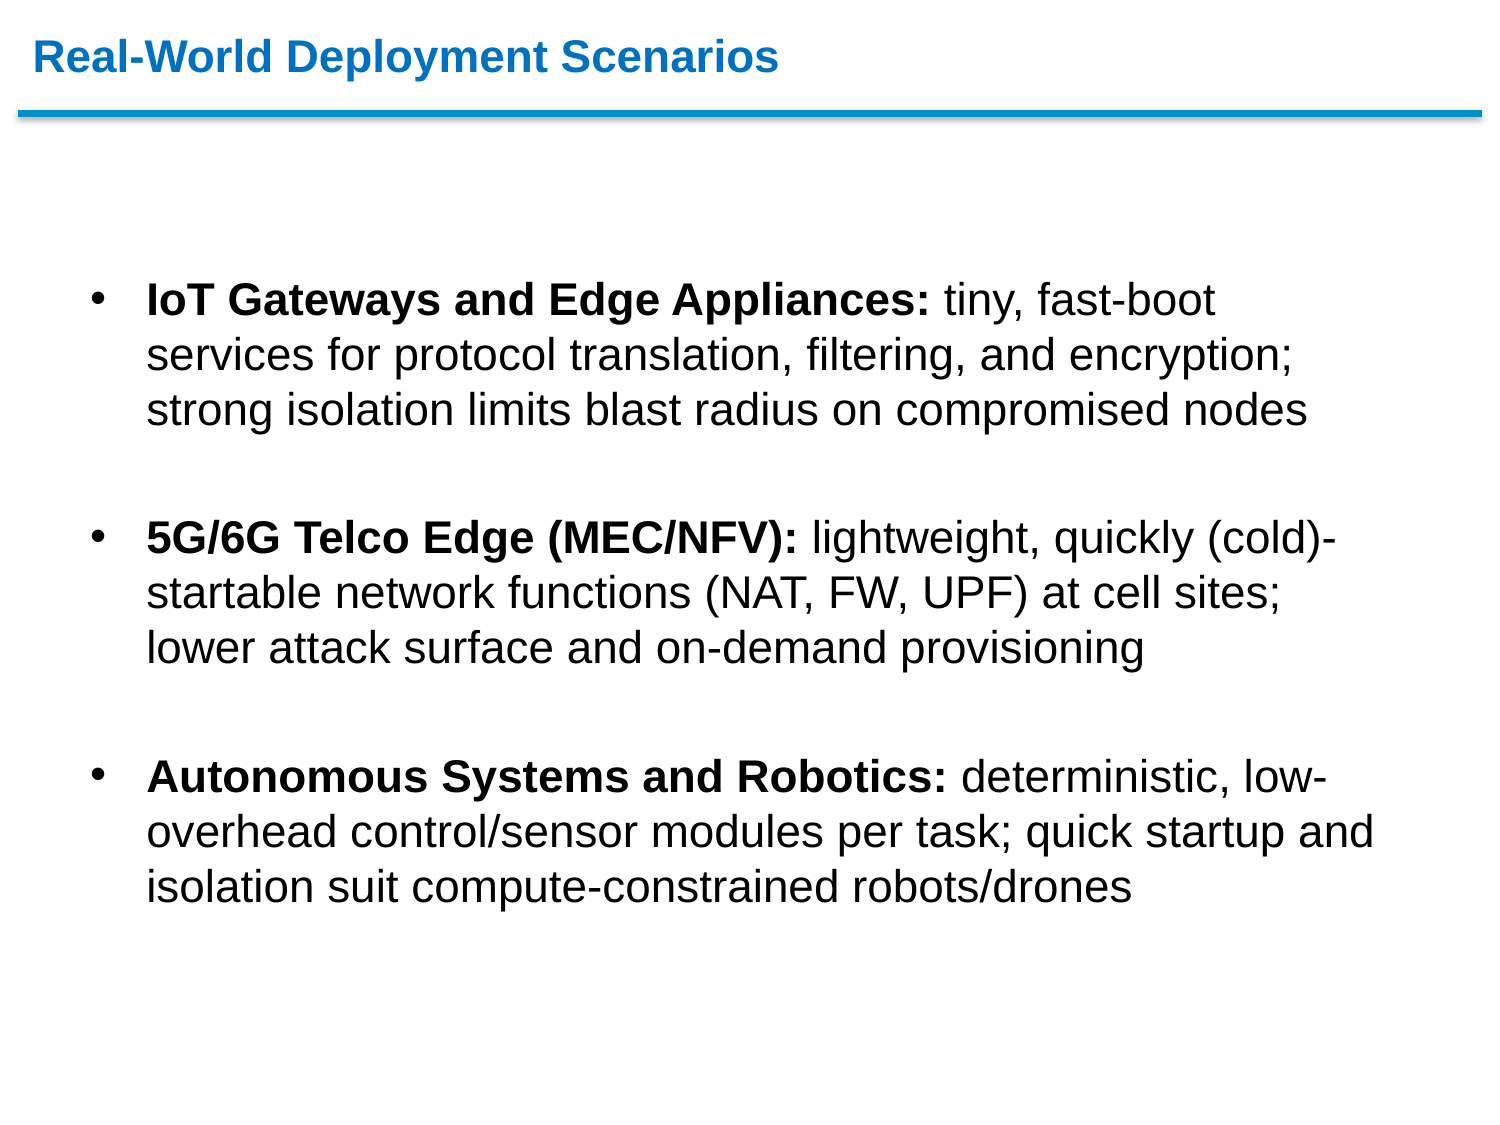

# Real-World Deployment Scenarios
IoT Gateways and Edge Appliances: tiny, fast-boot services for protocol translation, filtering, and encryption; strong isolation limits blast radius on compromised nodes

5G/6G Telco Edge (MEC/NFV): lightweight, quickly (cold)-startable network functions (NAT, FW, UPF) at cell sites; lower attack surface and on-demand provisioning

Autonomous Systems and Robotics: deterministic, low-overhead control/sensor modules per task; quick startup and isolation suit compute-constrained robots/drones